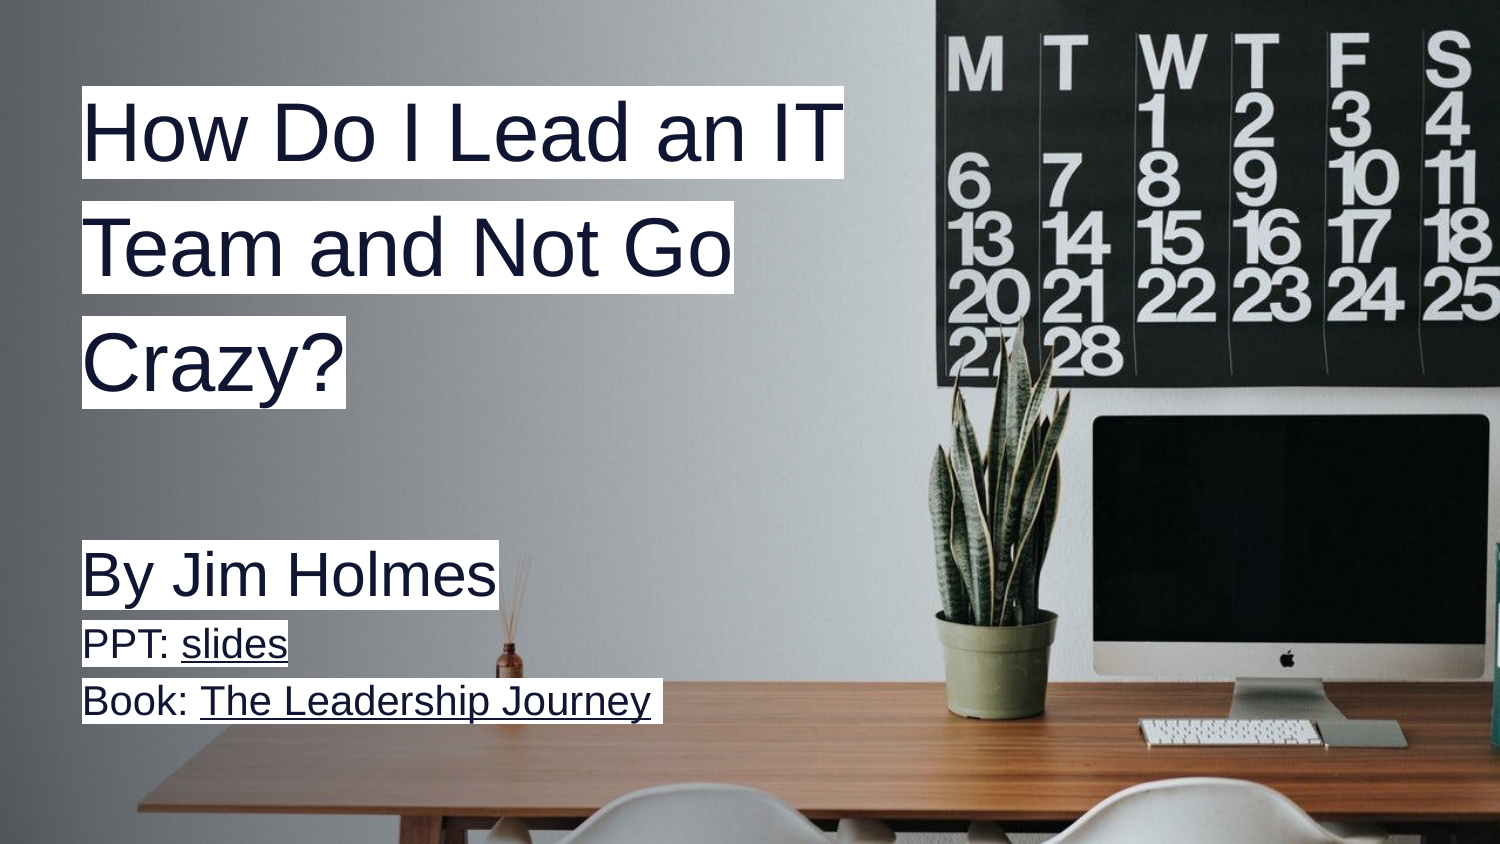

# How Do I Lead an IT Team and Not Go Crazy? By Jim Holmes PPT: slides Book: The Leadership Journey